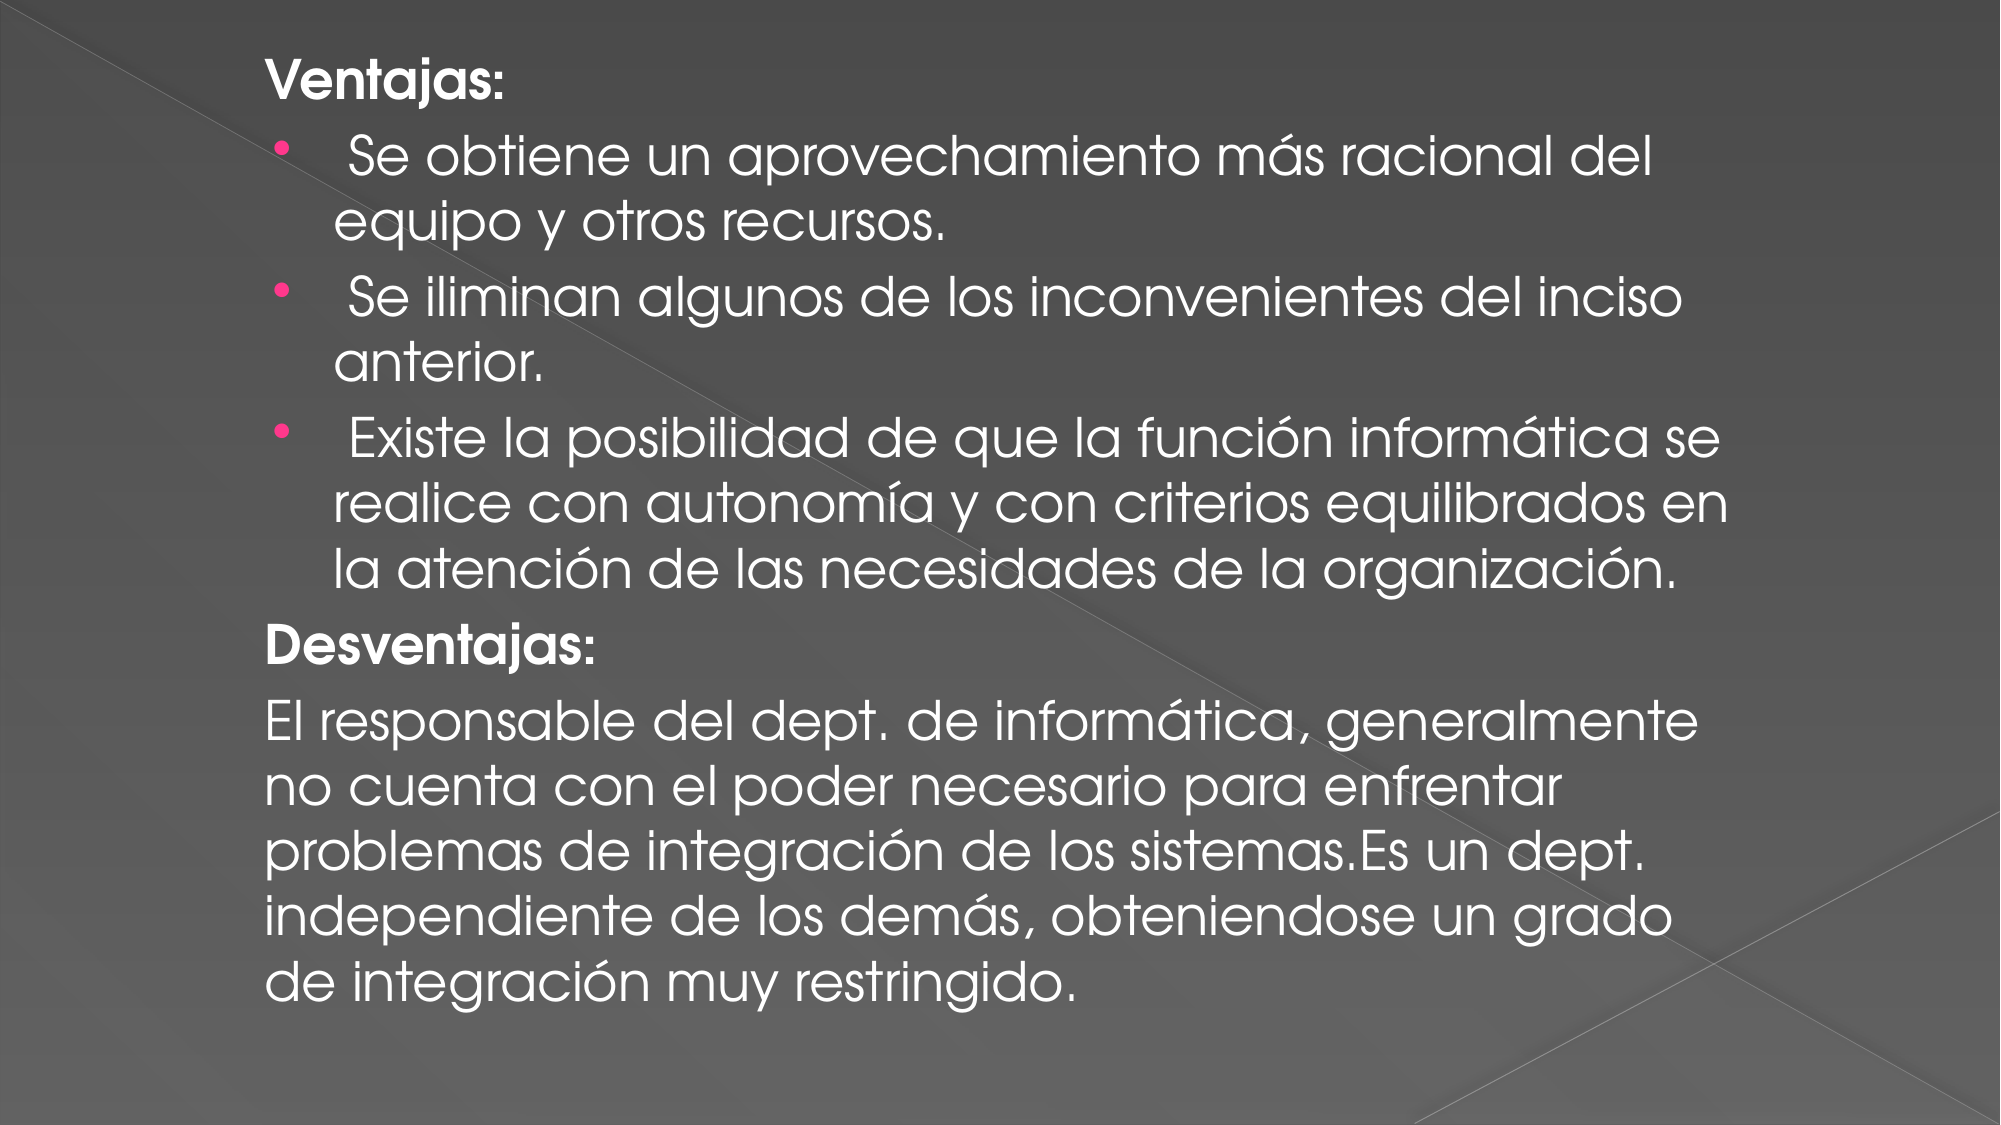

Ventajas:
 Se obtiene un aprovechamiento más racional del equipo y otros recursos.
 Se iliminan algunos de los inconvenientes del inciso anterior.
 Existe la posibilidad de que la función informática se realice con autonomía y con criterios equilibrados en la atención de las necesidades de la organización.
Desventajas:
El responsable del dept. de informática, generalmente no cuenta con el poder necesario para enfrentar problemas de integración de los sistemas.Es un dept. independiente de los demás, obteniendose un grado de integración muy restringido.